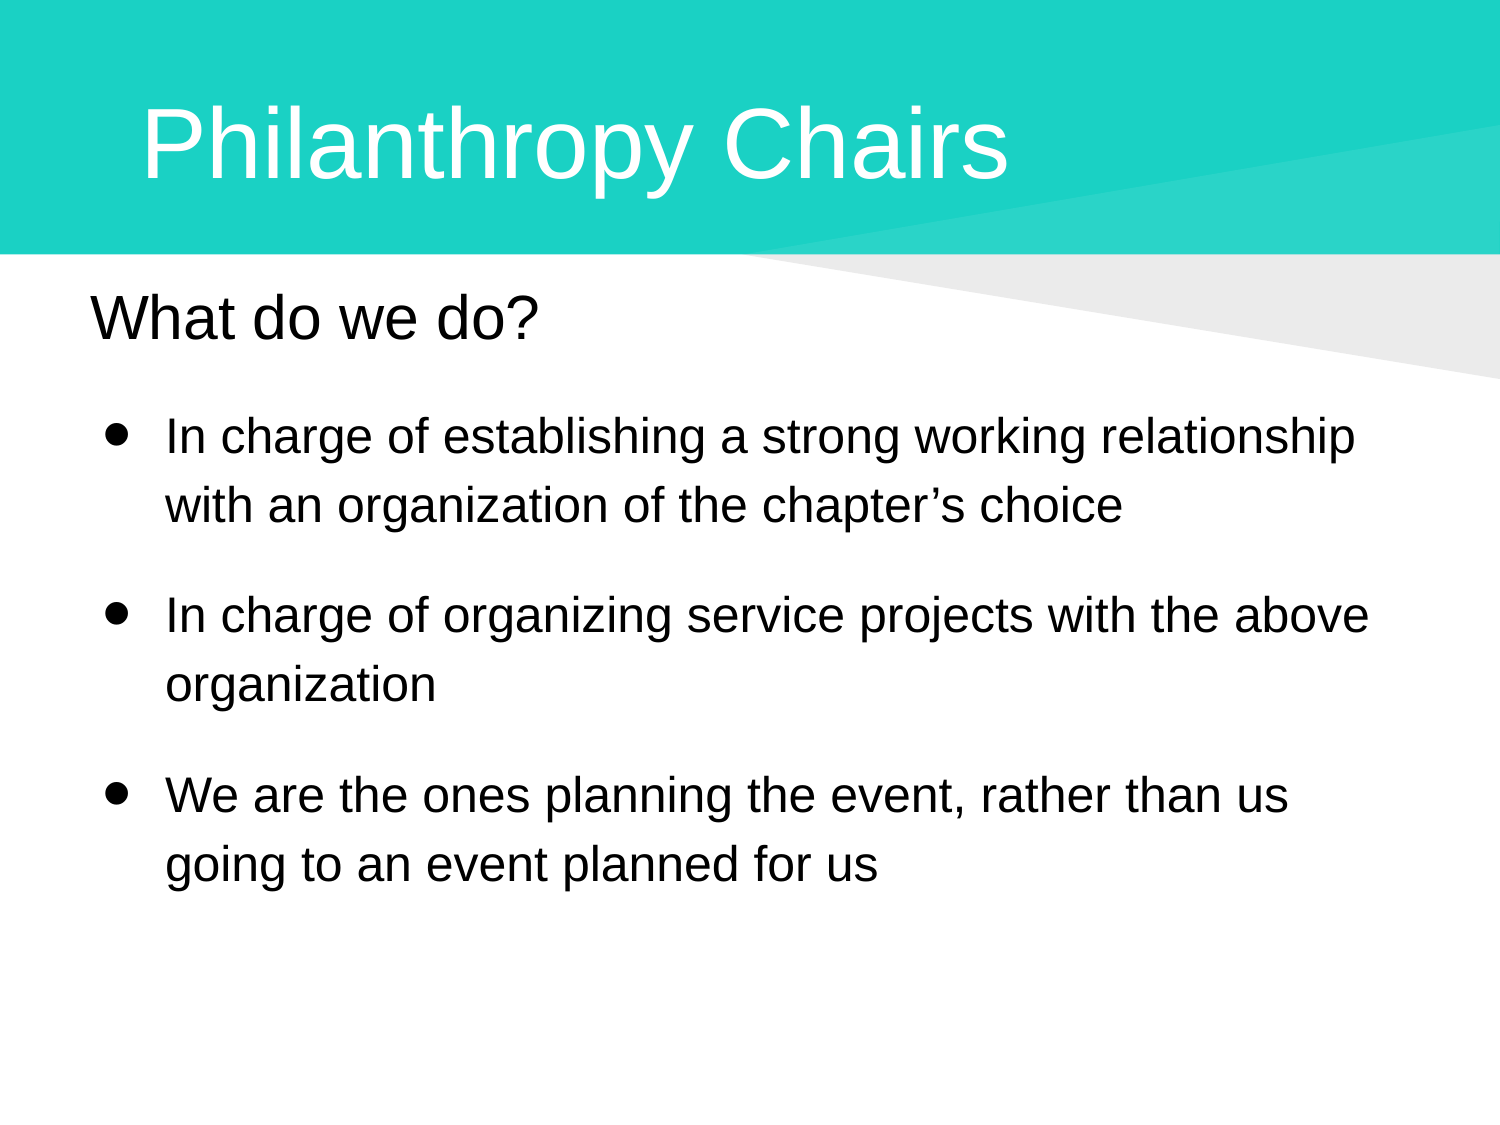

# Philanthropy Chairs
What do we do?
In charge of establishing a strong working relationship with an organization of the chapter’s choice
In charge of organizing service projects with the above organization
We are the ones planning the event, rather than us going to an event planned for us